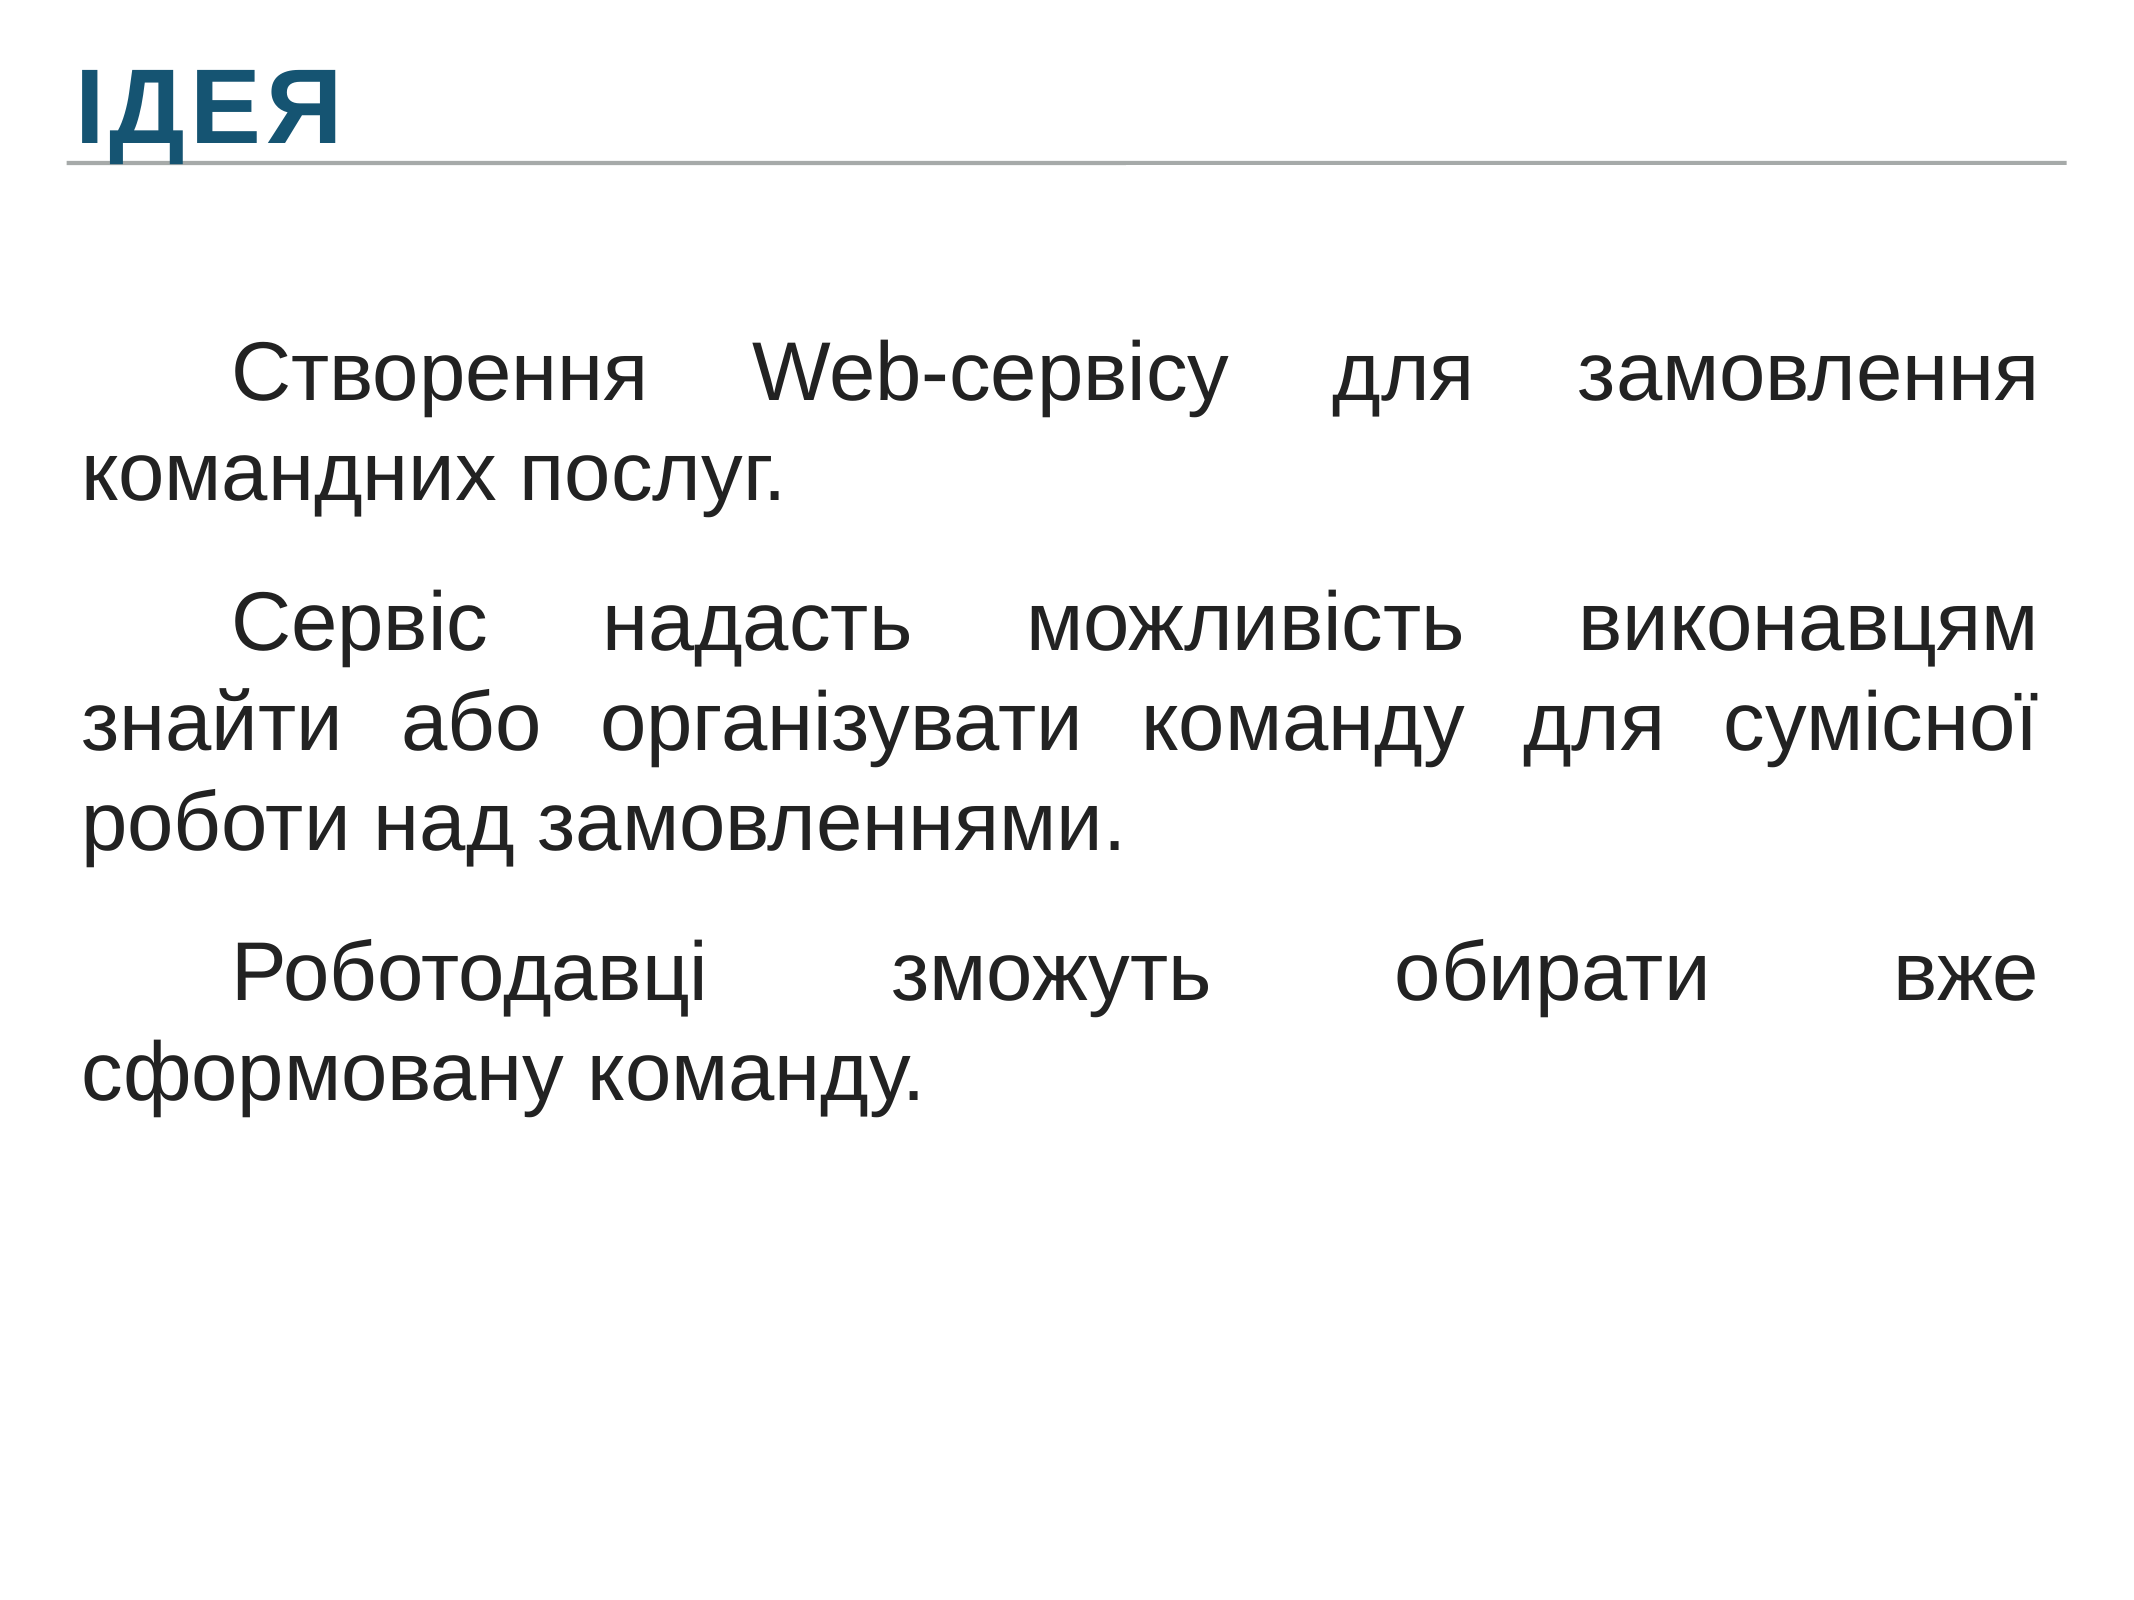

ІДЕЯ
	Створення Web-сервісу для замовлення командних послуг.
	Сервіс надасть можливість виконавцям знайти або організувати команду для сумісної роботи над замовленнями.
	Роботодавці зможуть обирати вже сформовану команду.